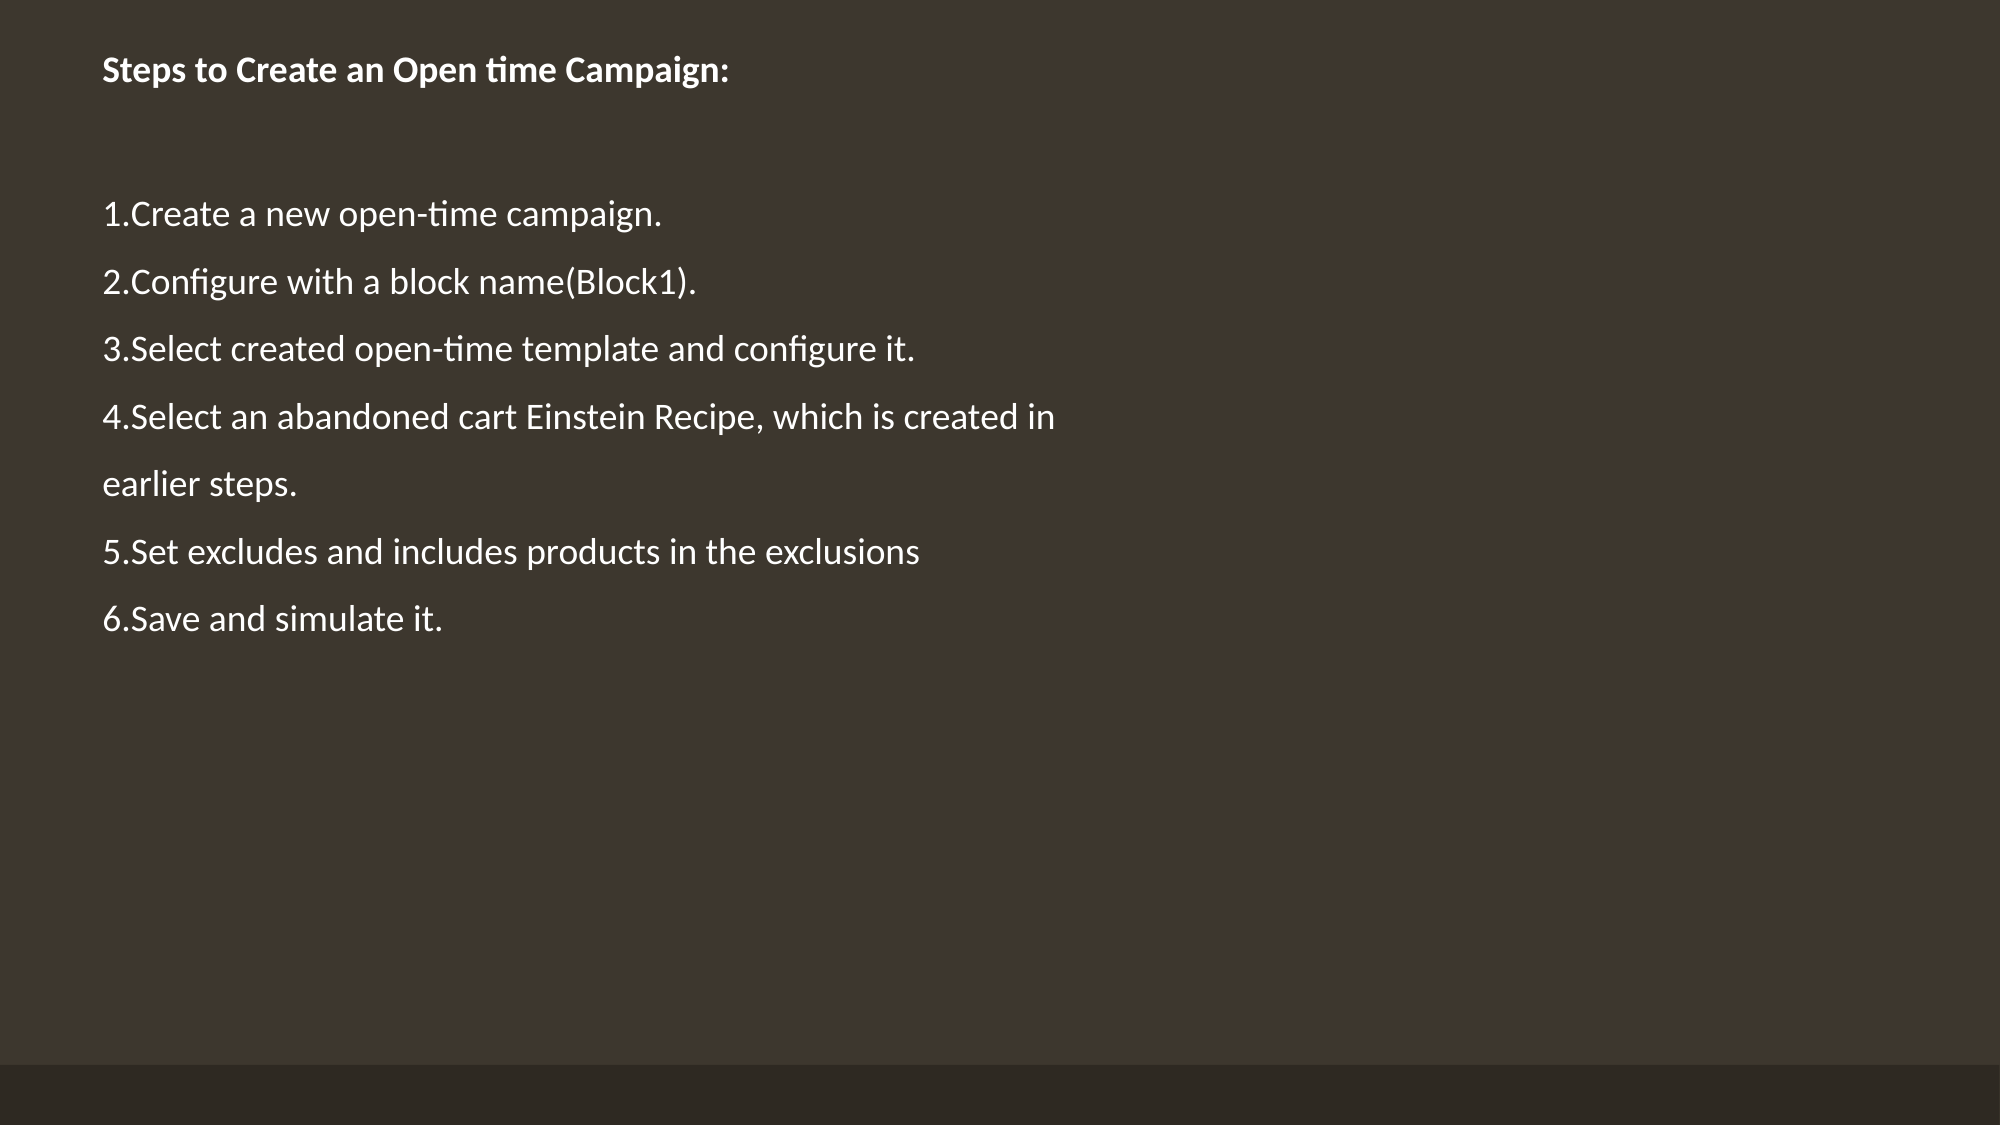

Steps to Create an Open time Campaign:
Create a new open-time campaign.
Configure with a block name(Block1).
Select created open-time template and configure it.
Select an abandoned cart Einstein Recipe, which is created in earlier steps.
Set excludes and includes products in the exclusions
Save and simulate it.